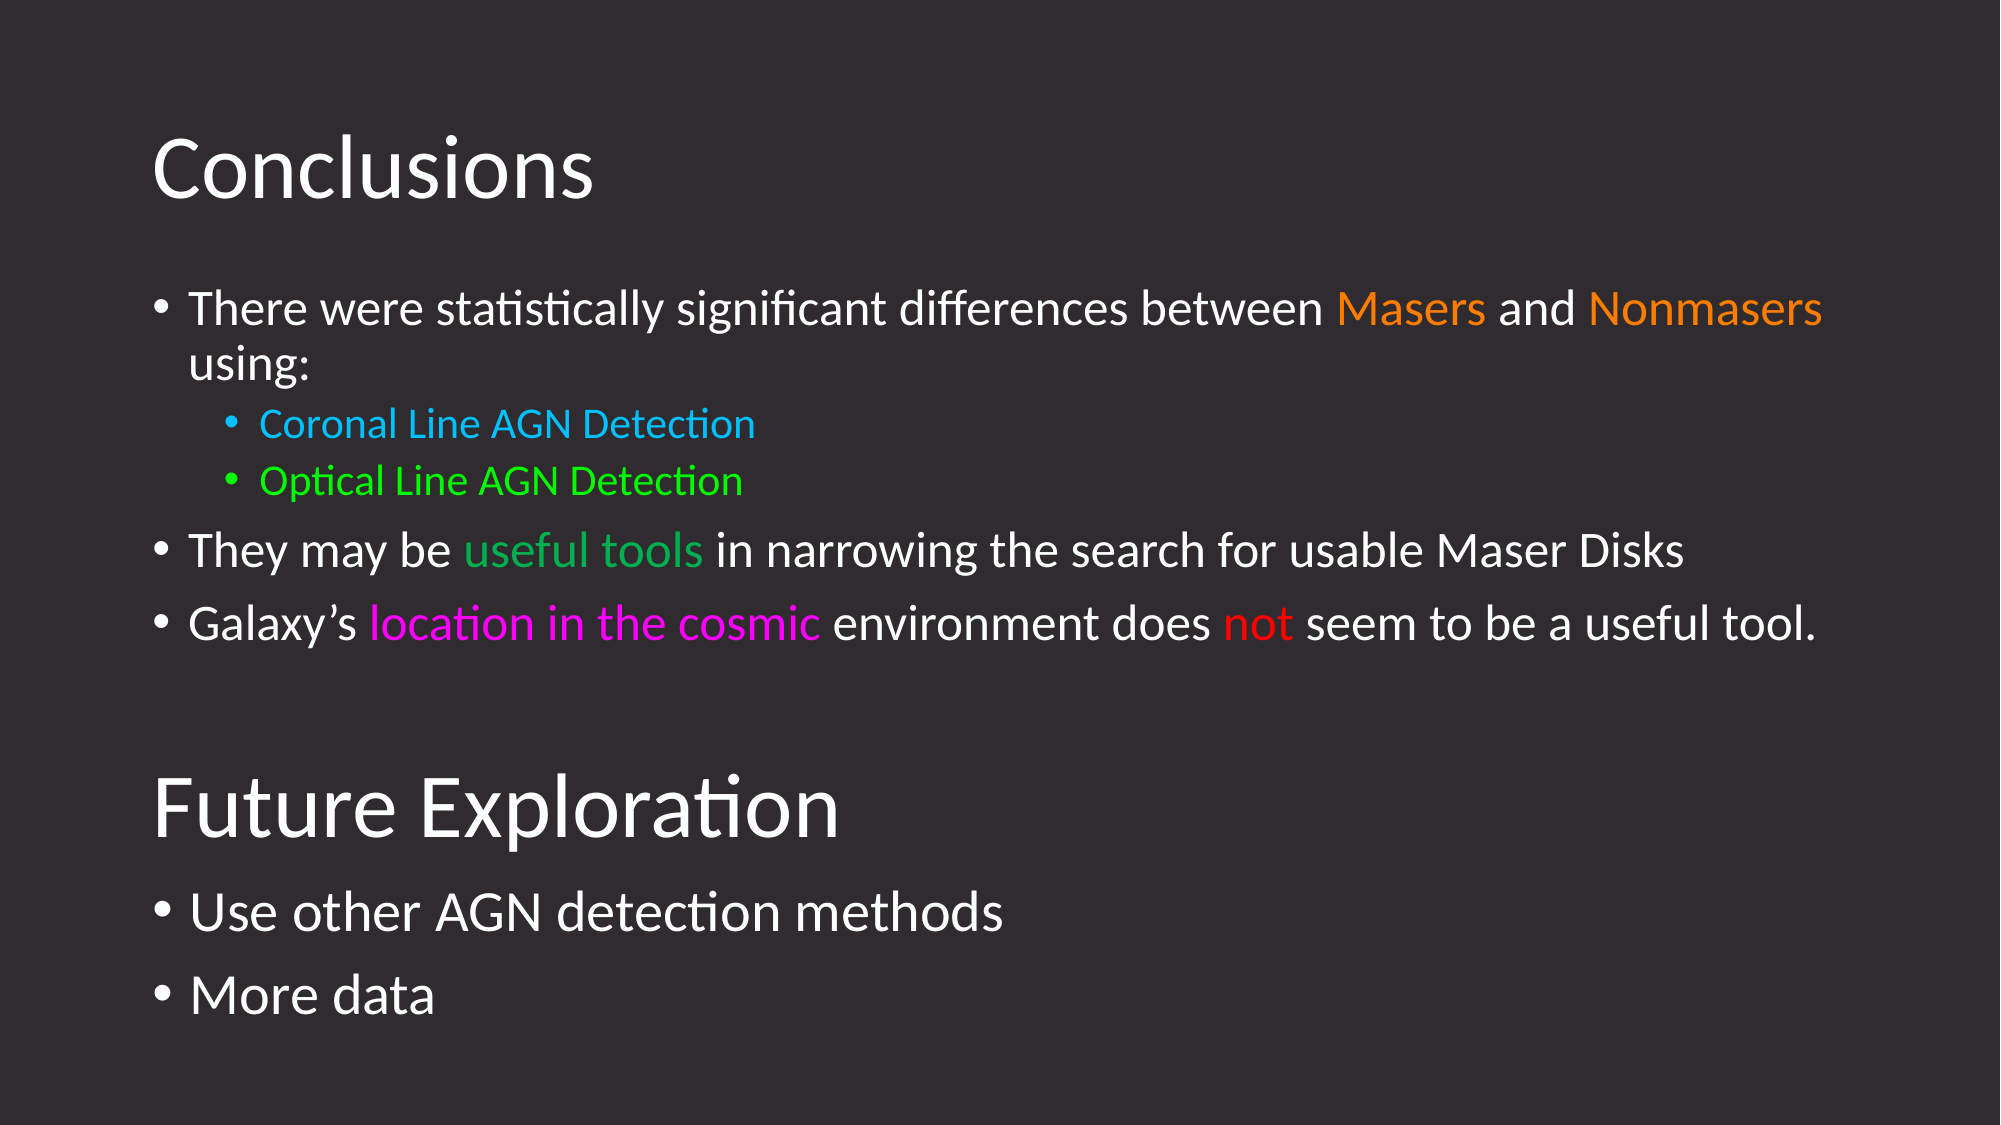

# Conclusions
There were statistically significant differences between Masers and Nonmasers using:
Coronal Line AGN Detection
Optical Line AGN Detection
They may be useful tools in narrowing the search for usable Maser Disks
Galaxy’s location in the cosmic environment does not seem to be a useful tool.

Future Exploration
Use other AGN detection methods
More data